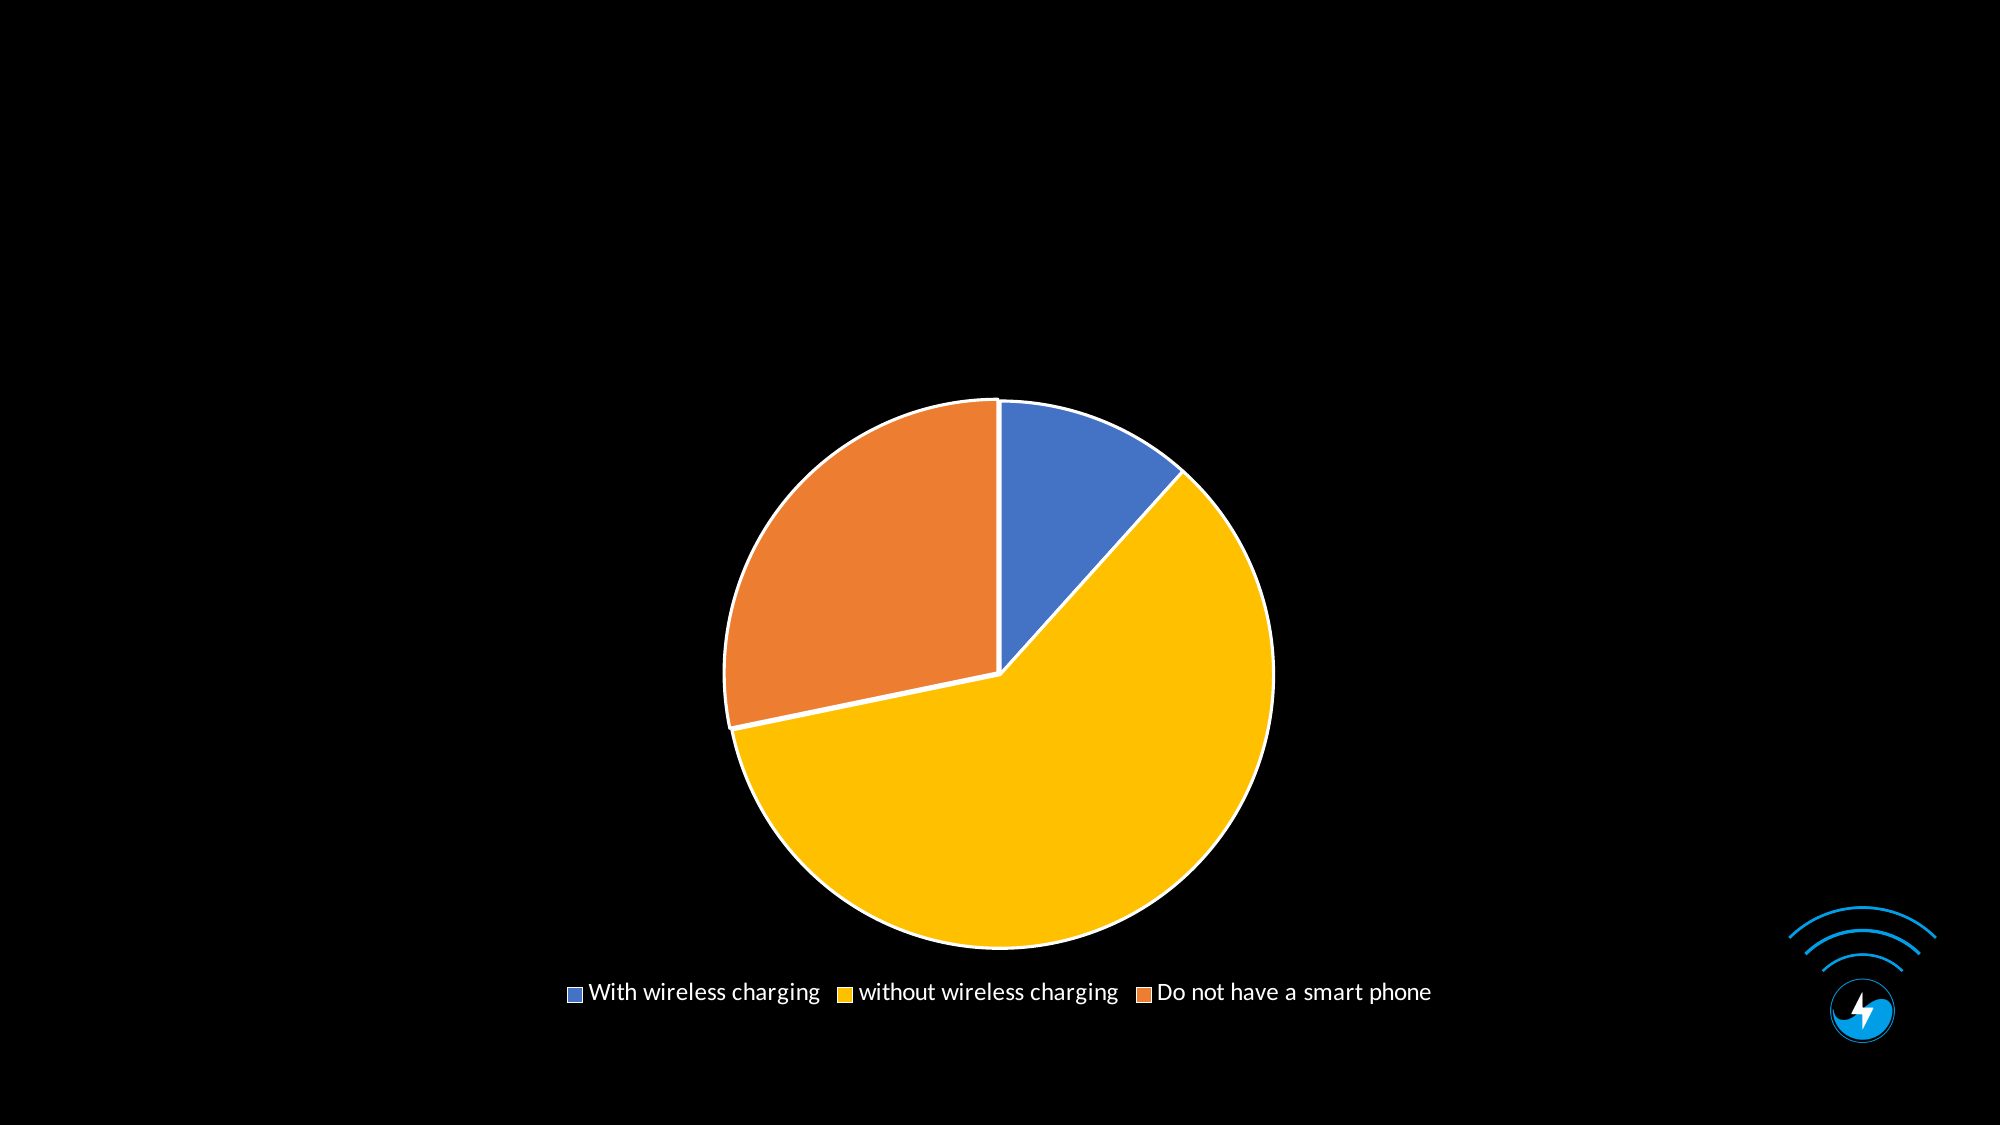

#

### Chart:

| Category |      |
|---|---|
| With wireless charging | 0.11648 |
| without wireless charging | 0.6 |
| Do not have a smart phone | 0.282 |